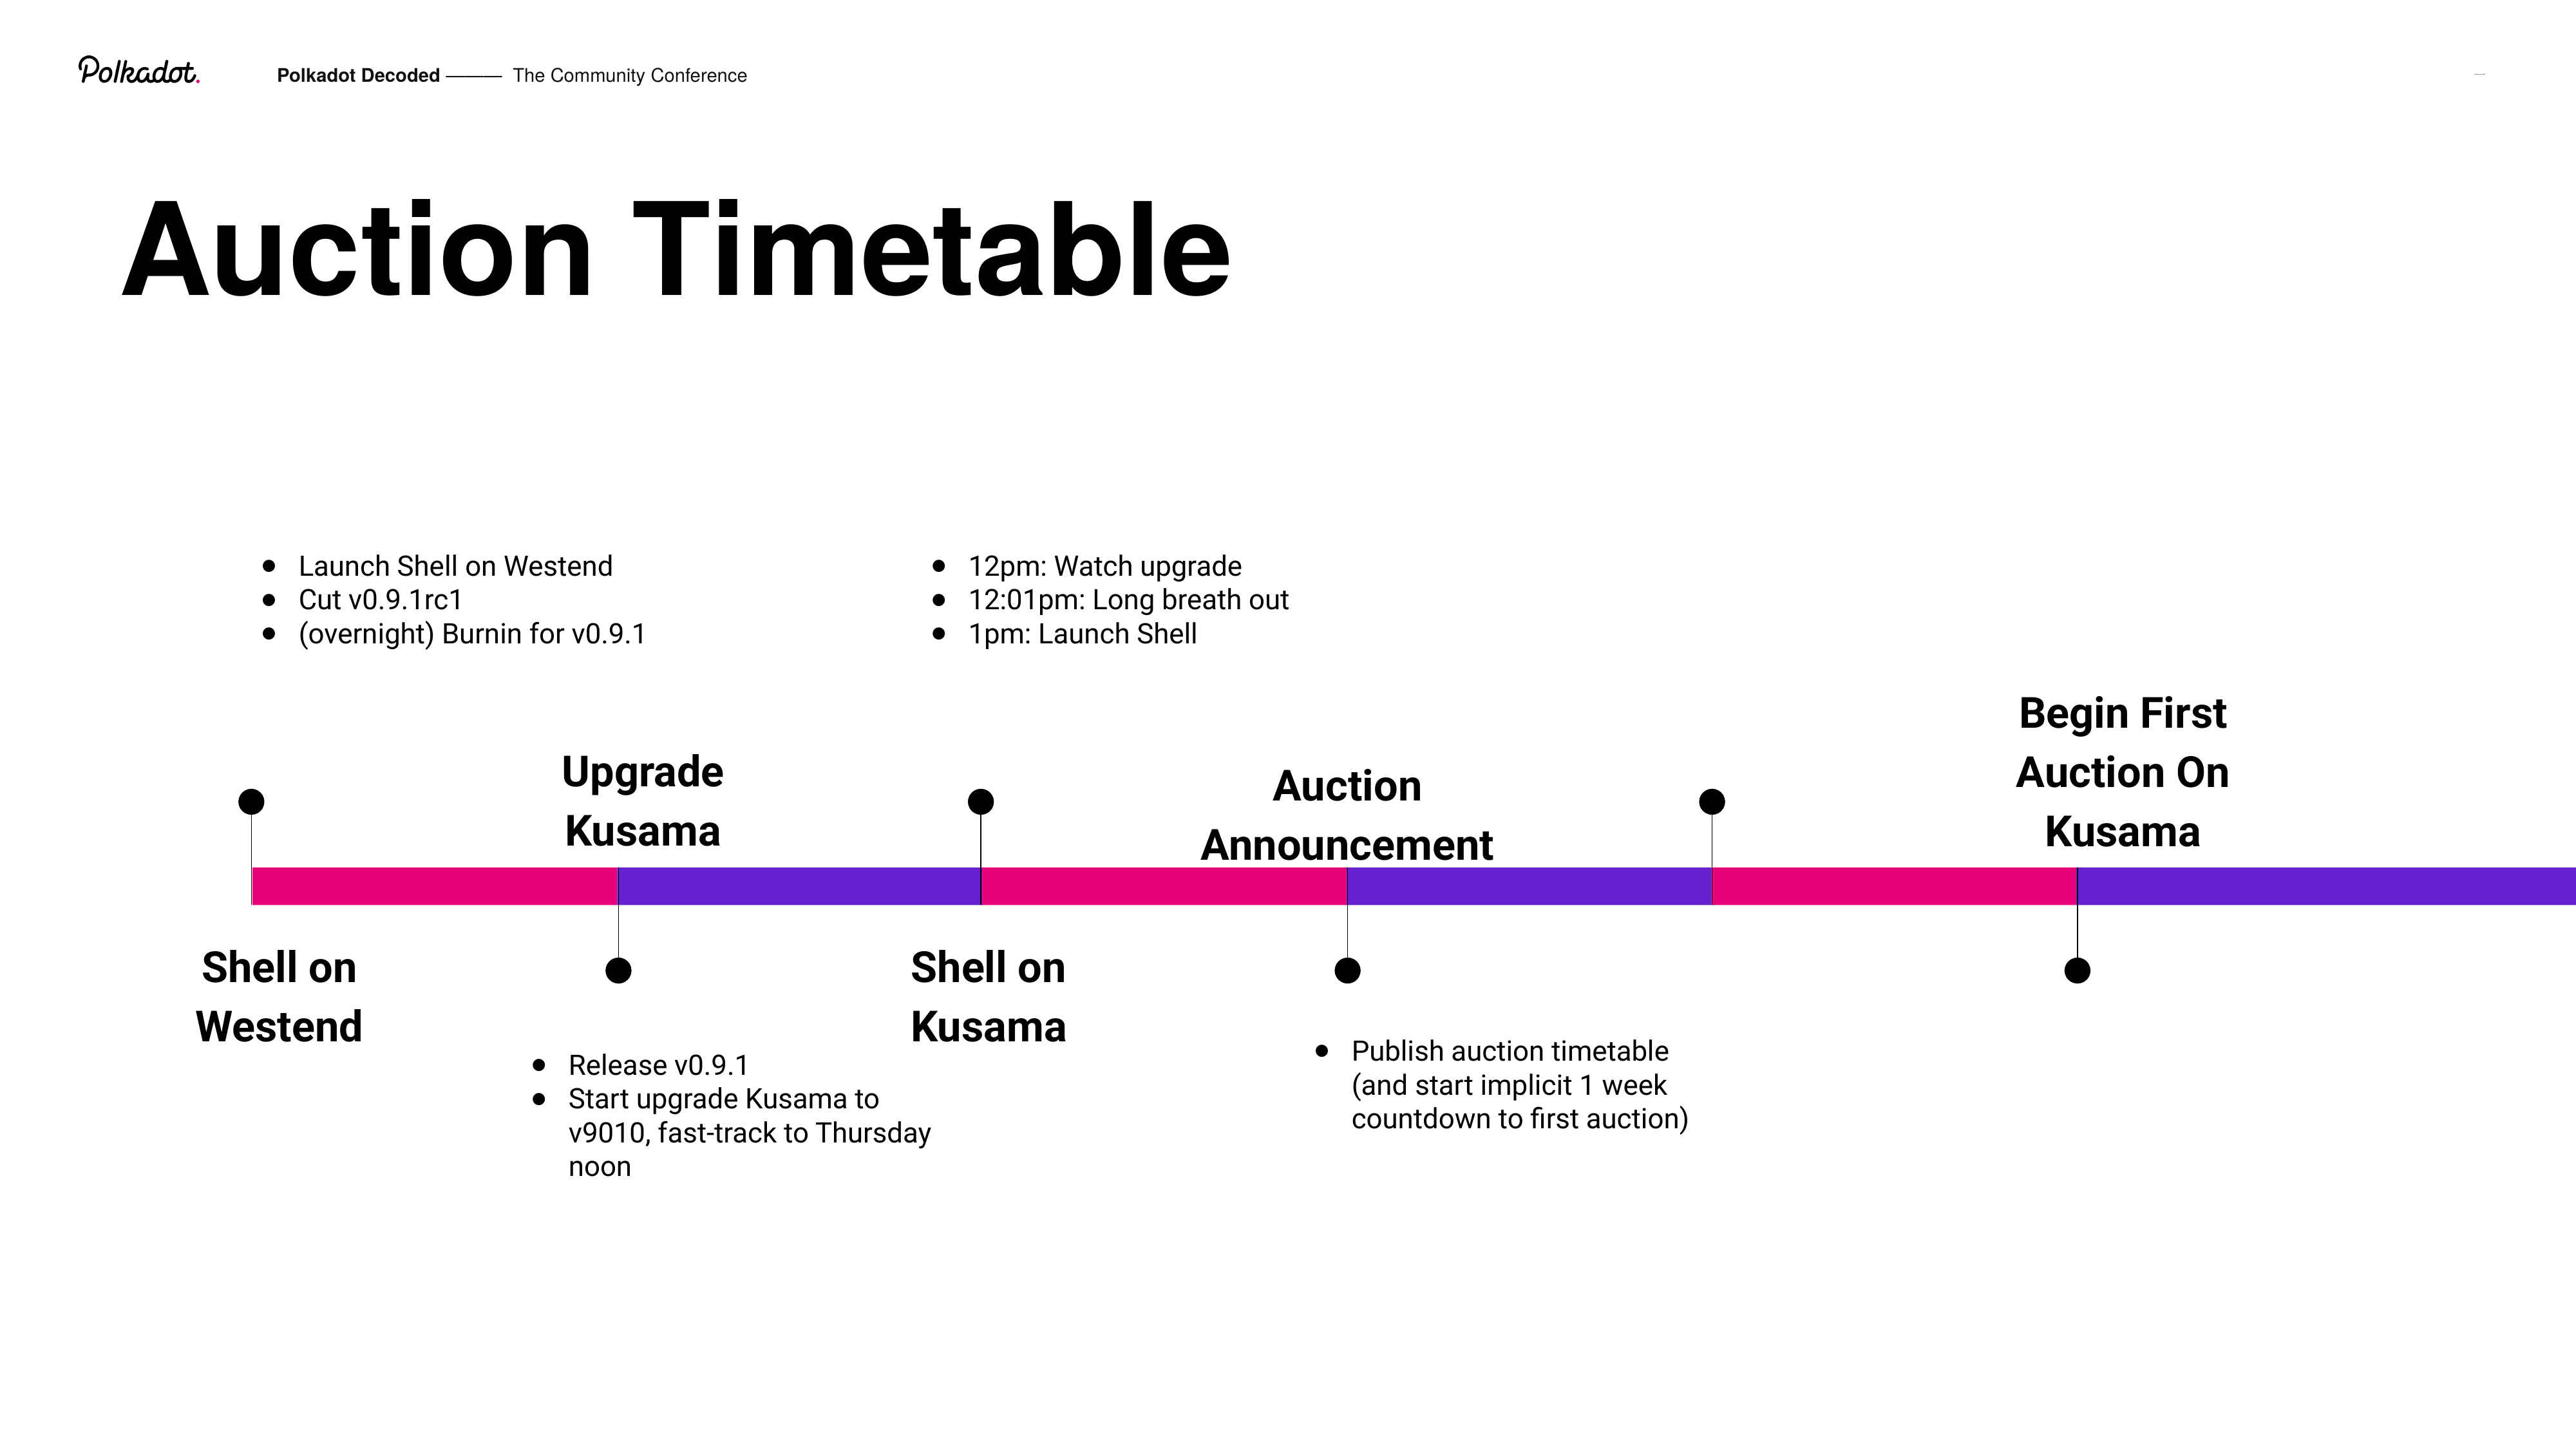

Auction Timetable
Launch Shell on Westend
Cut v0.9.1rc1
(overnight) Burnin for v0.9.1

Shell on Westend
12pm: Watch upgrade
12:01pm: Long breath out
1pm: Launch Shell

Shell on Kusama
Begin First Auction On Kusama

Upgrade Kusama

Release v0.9.1
Start upgrade Kusama to v9010, fast-track to Thursday noon
Auction Announcement

Publish auction timetable (and start implicit 1 week countdown to first auction)